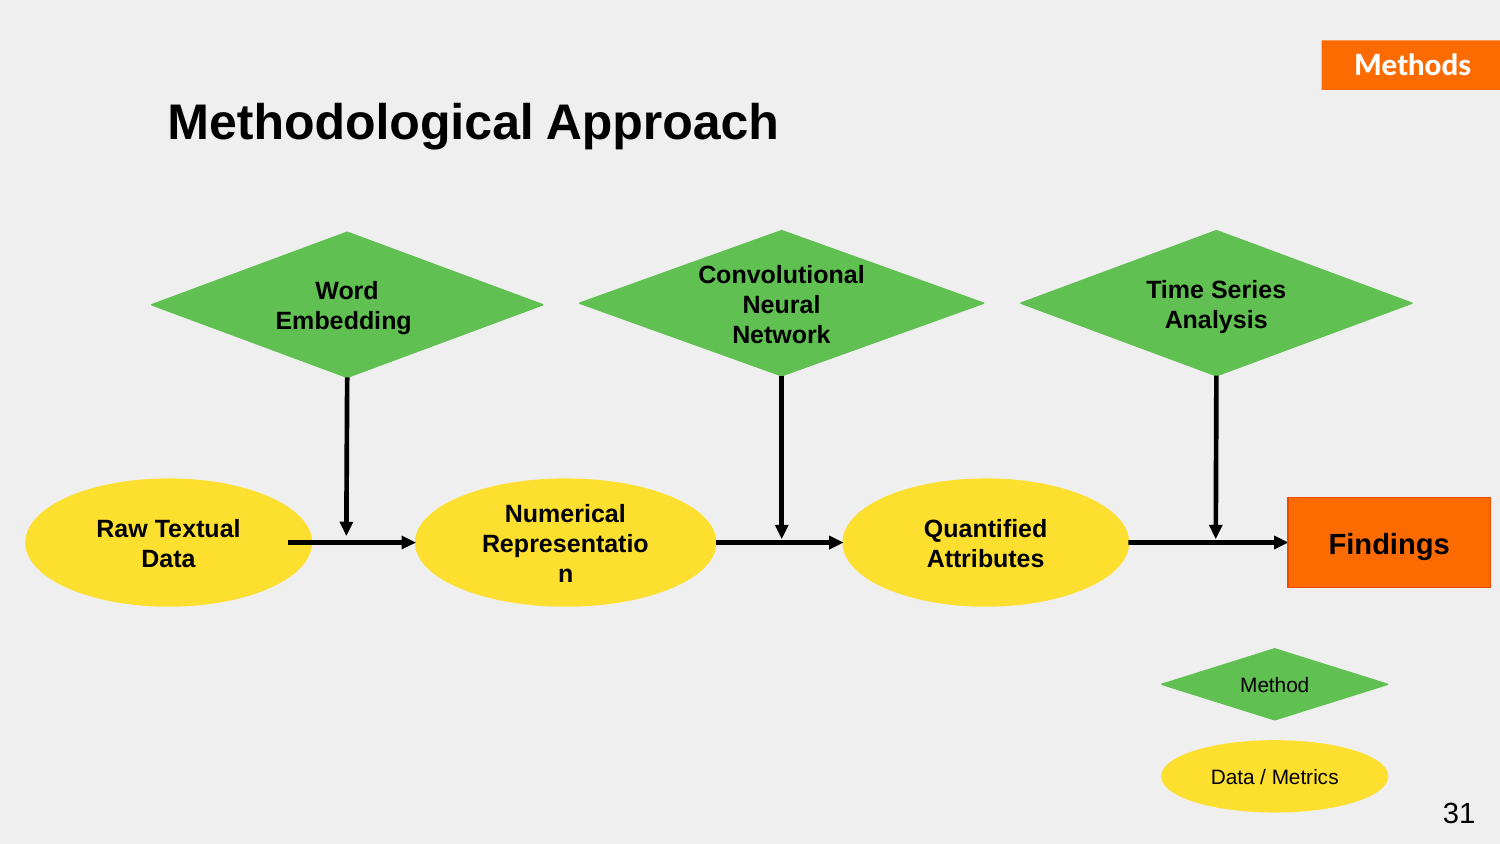

Methods

Methodological Approach
Convolutional Neural Network
Time Series Analysis
Word Embedding
Raw Textual Data
Numerical Representation
Quantified Attributes
Findings
Method
Data / Metrics
31